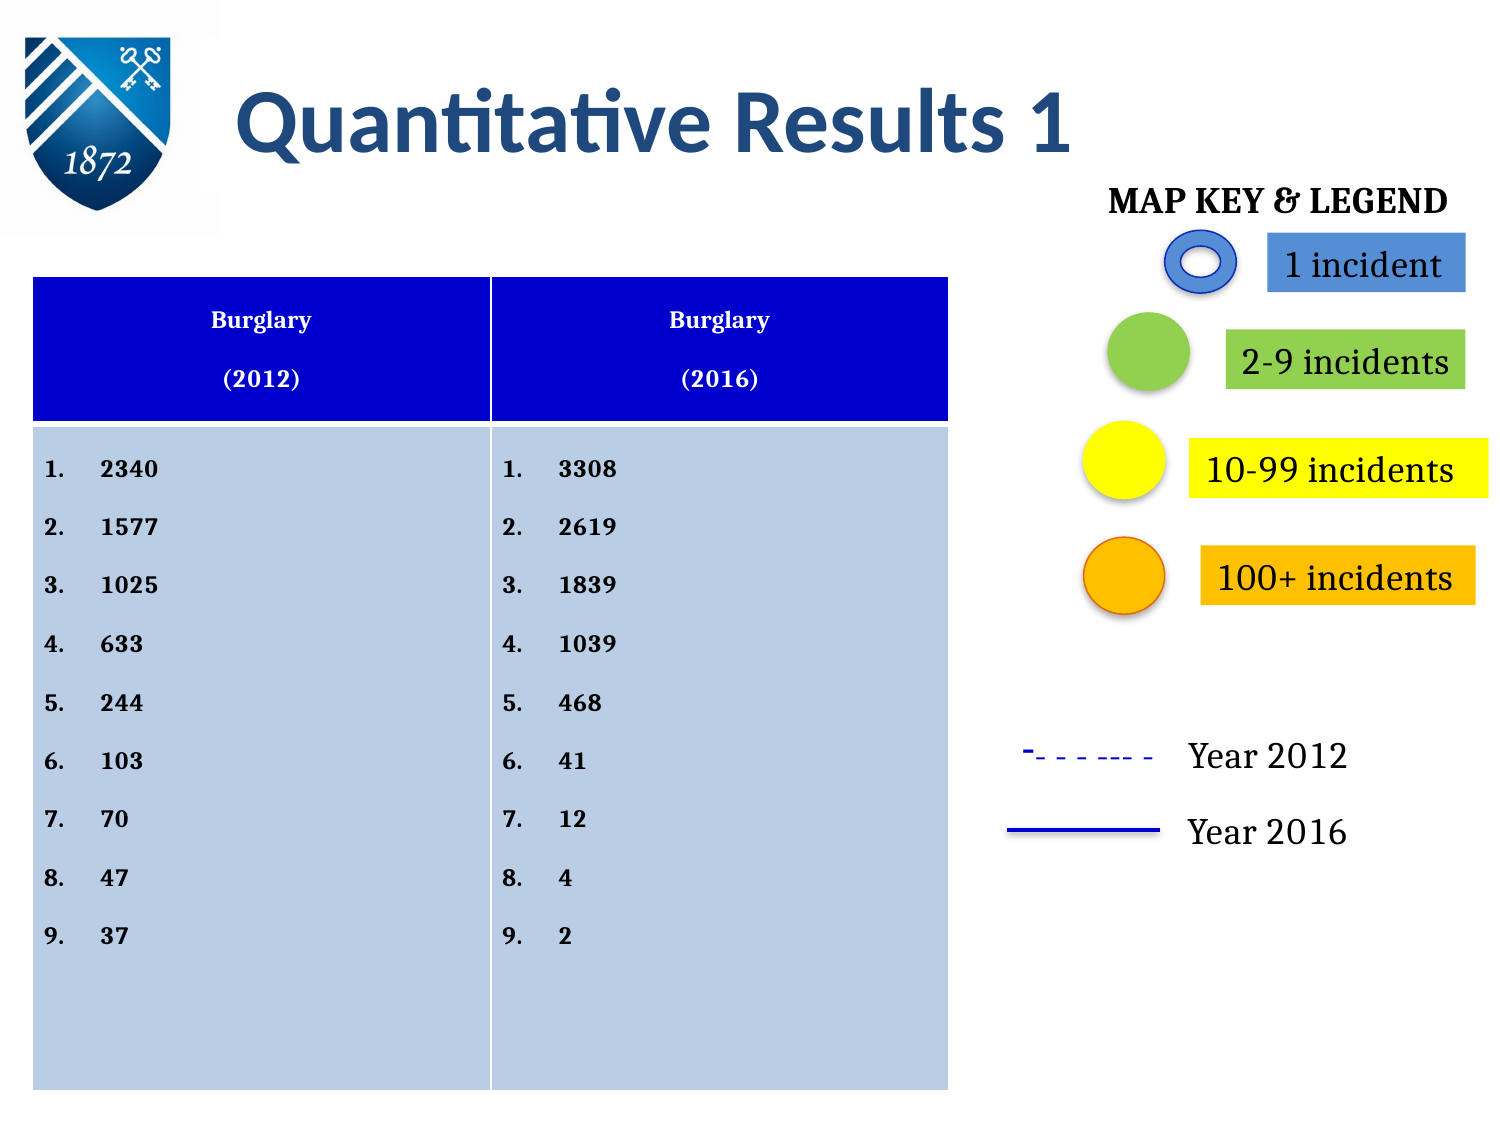

# Quantitative Results 1
MAP KEY & LEGEND

1 incident
| Burglary (2012) | Burglary (2016) |
| --- | --- |
| 2340 1577 1025 633 244 103 70 47 37 | 3308 2619 1839 1039 468 41 12 4 2 |

2-9 incidents

10-99 incidents

100+ incidents
- - - --- -    Year 2012
Year 2016